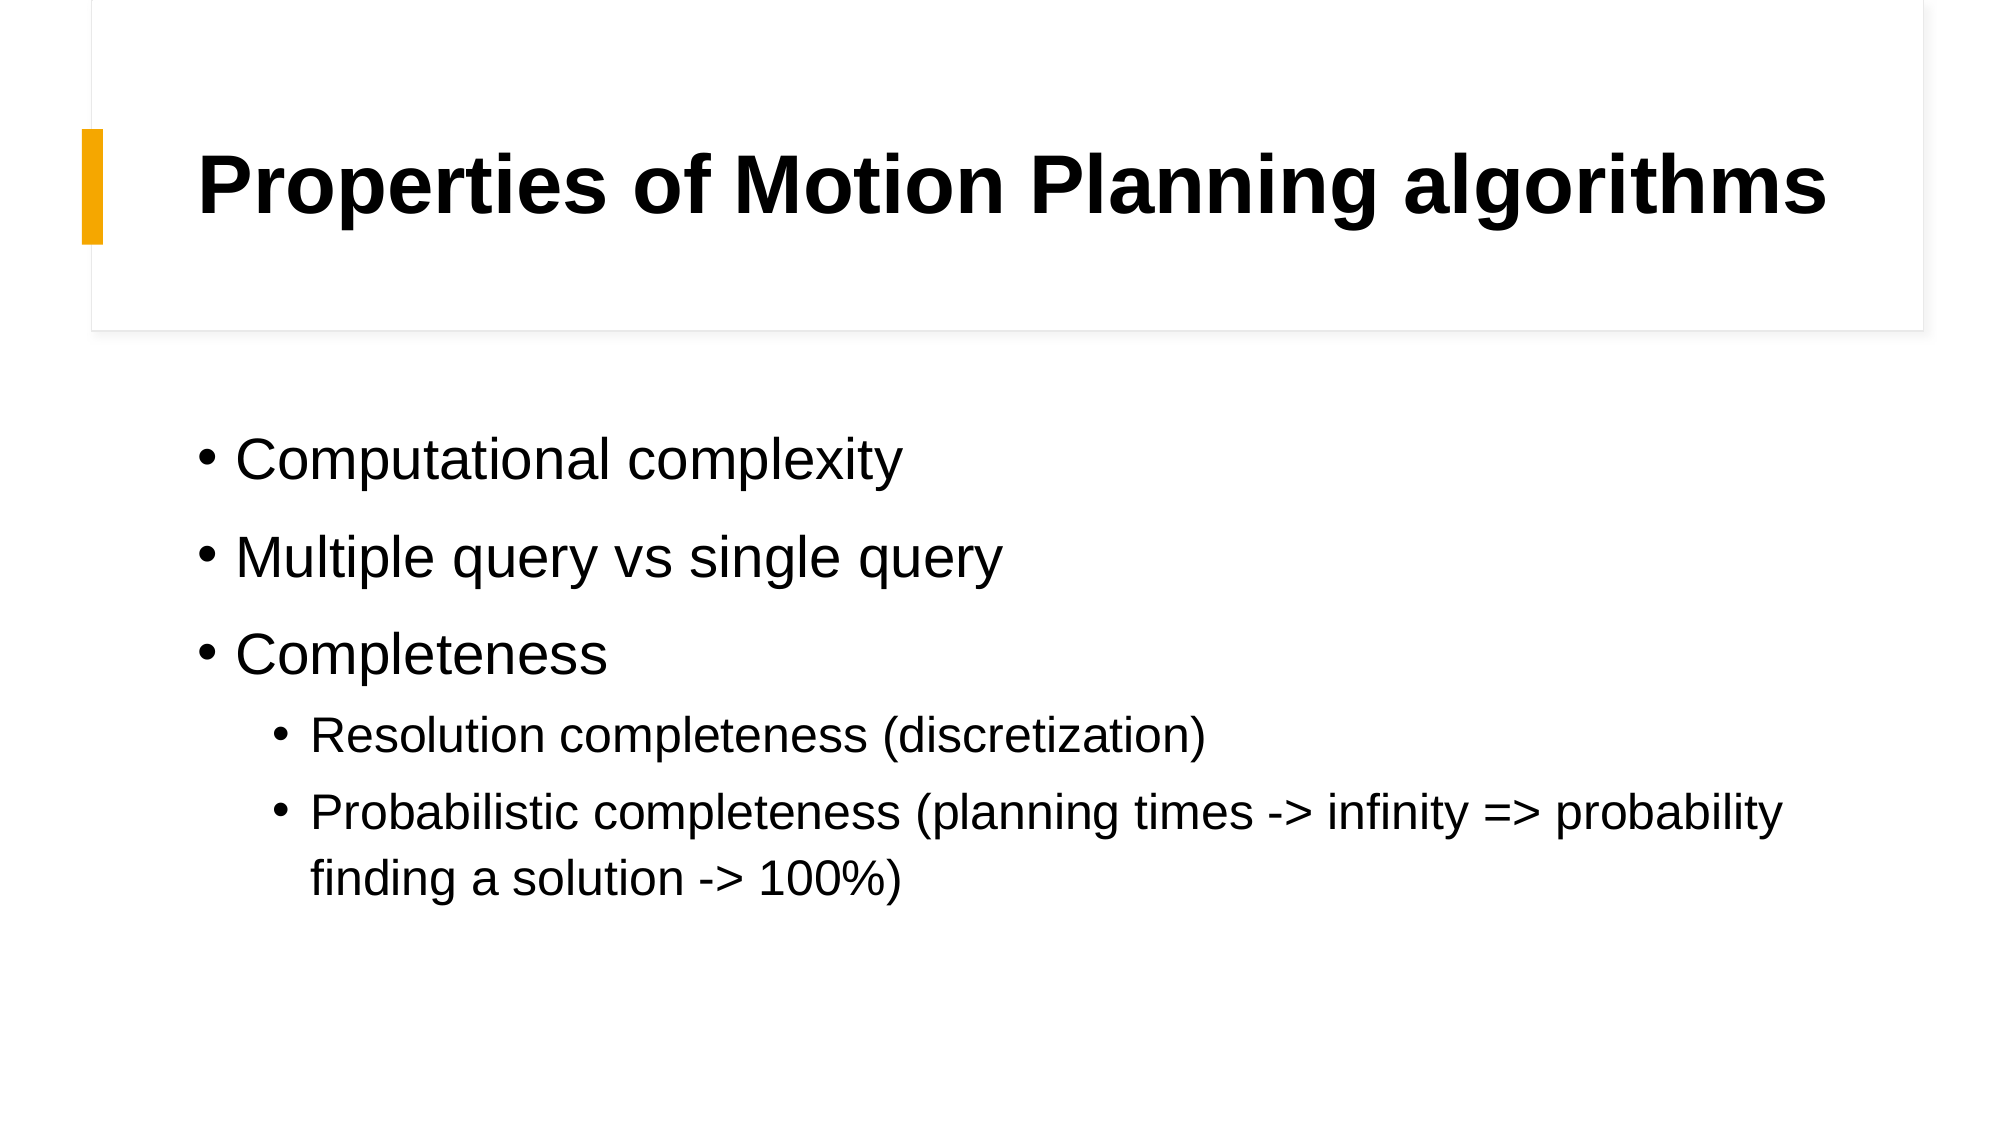

# Properties of Motion Planning algorithms
Computational complexity
Multiple query vs single query
Completeness
Resolution completeness (discretization)
Probabilistic completeness (planning times -> infinity => probability finding a solution -> 100%)